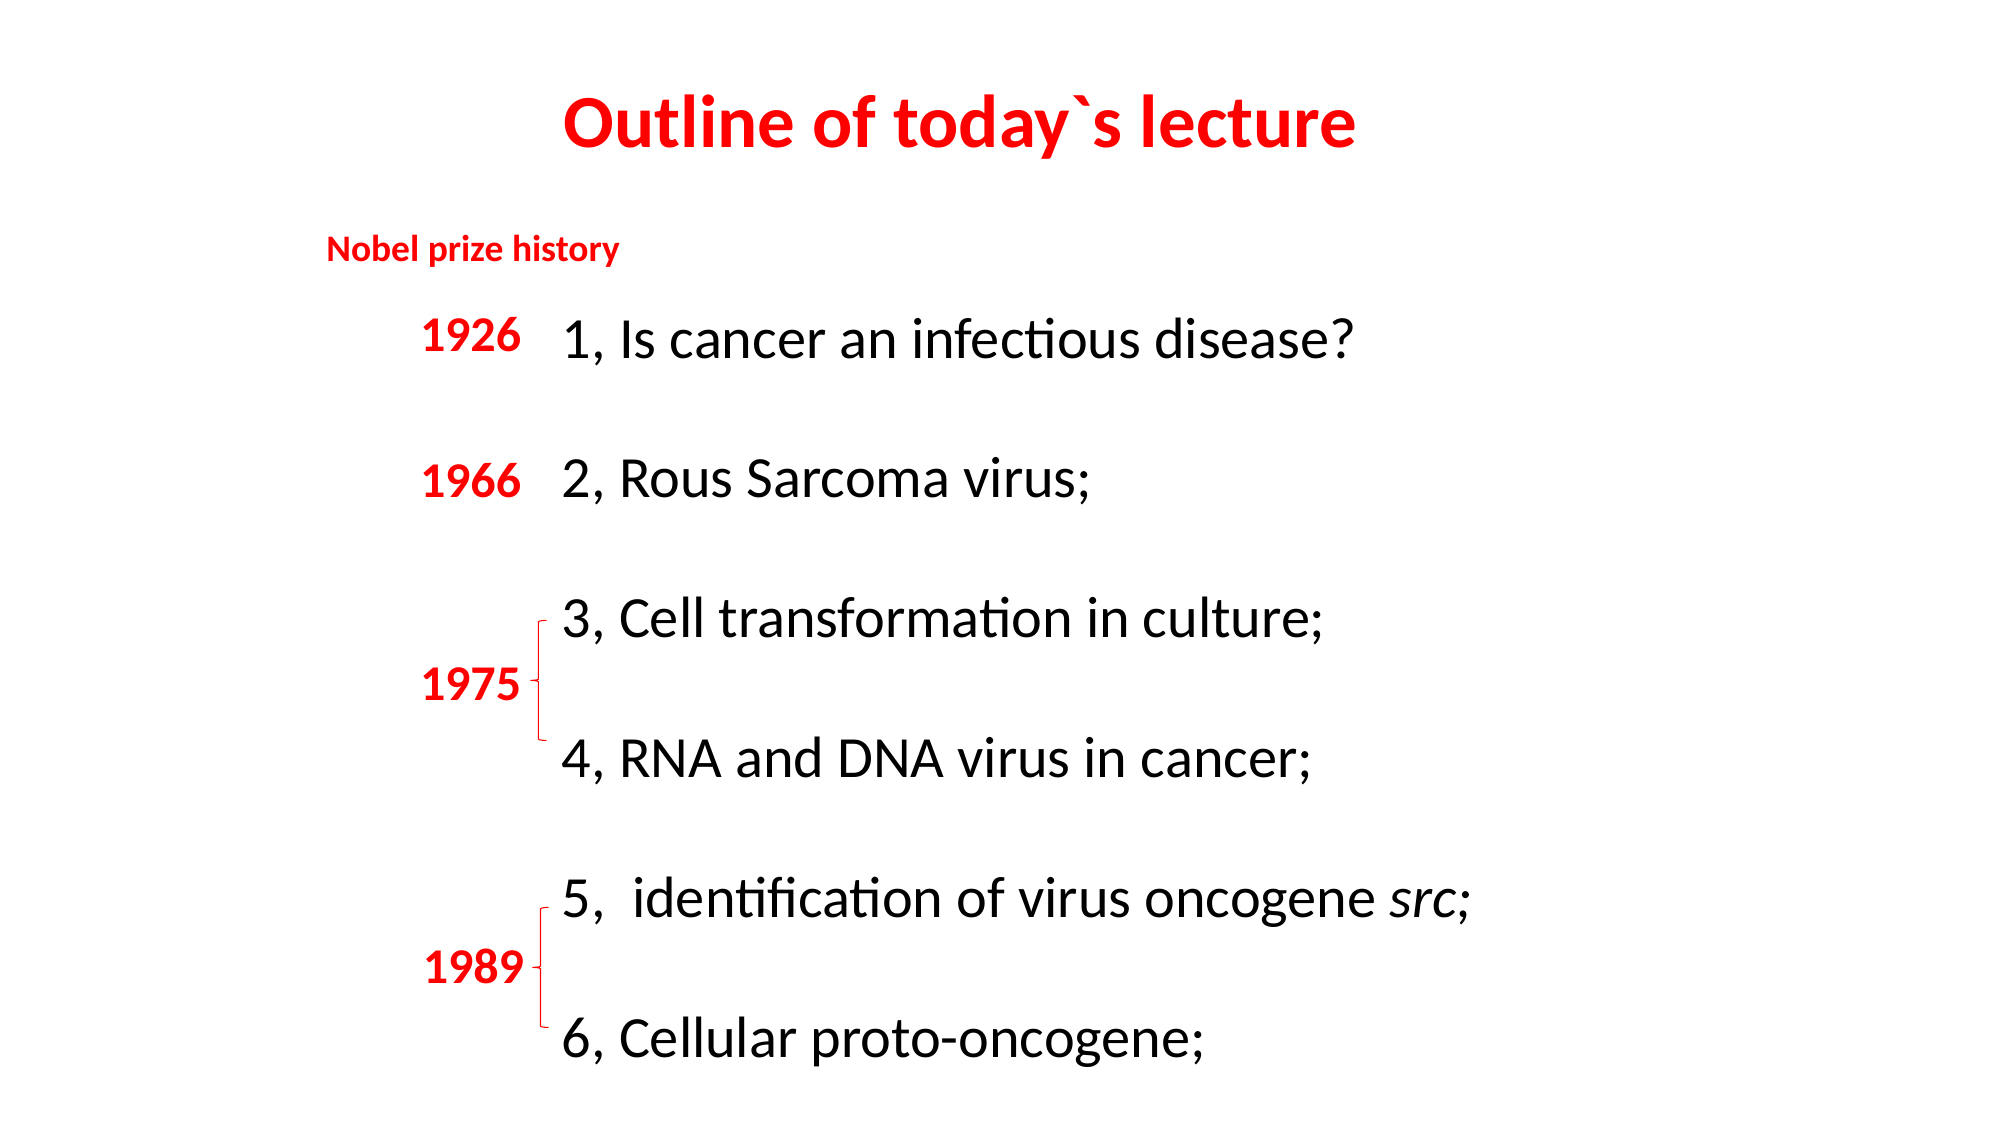

Outline of today`s lecture
Nobel prize history
1, Is cancer an infectious disease?

2, Rous Sarcoma virus;

3, Cell transformation in culture;

4, RNA and DNA virus in cancer;

5,  identification of virus oncogene src;

6, Cellular proto-oncogene;
1926
1966

1975

1989